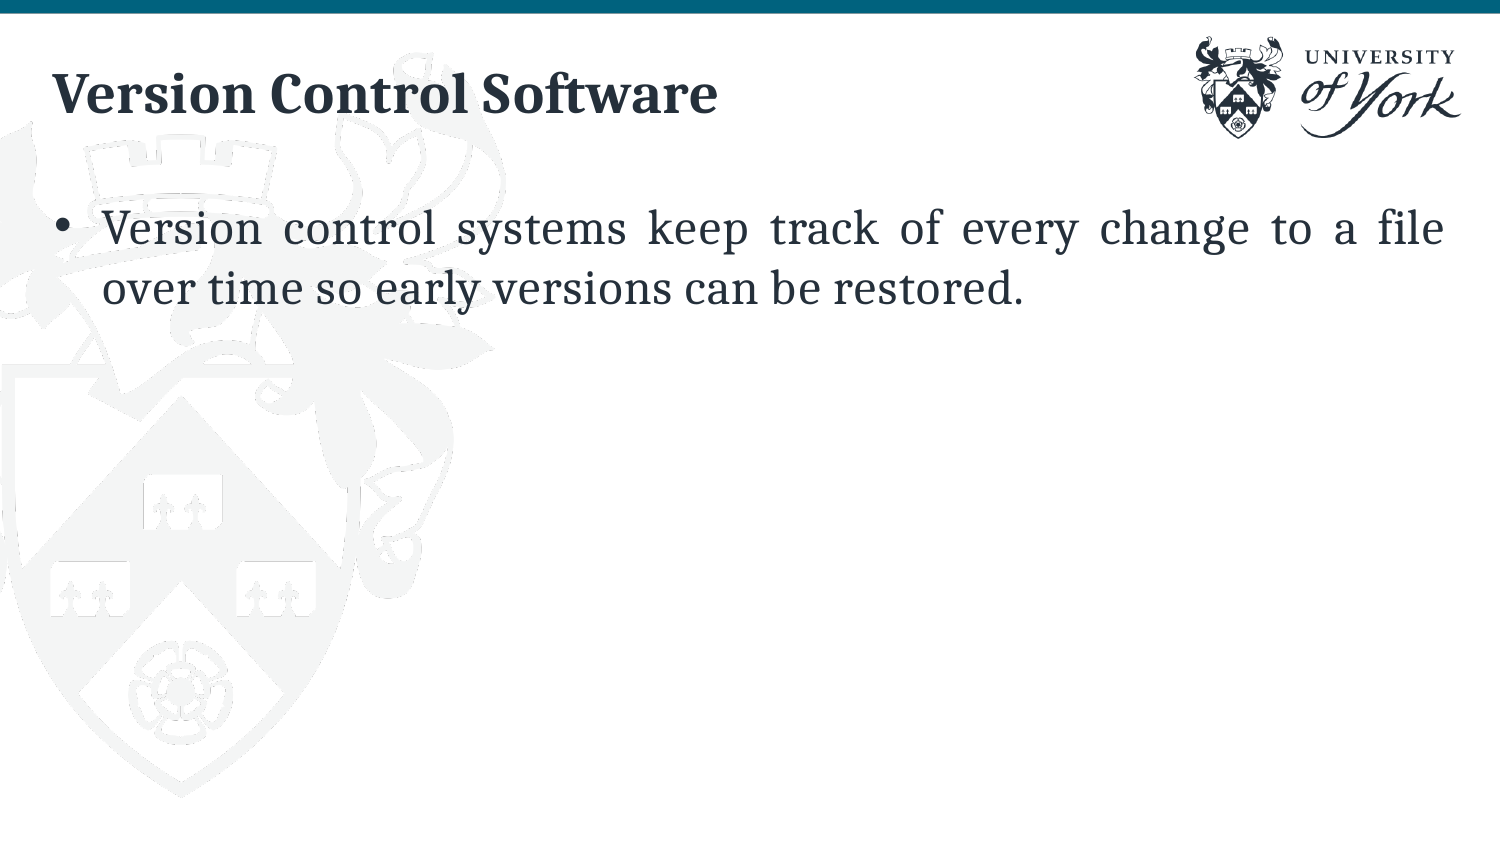

# Version Control Software
Version control systems keep track of every change to a file over time so early versions can be restored.